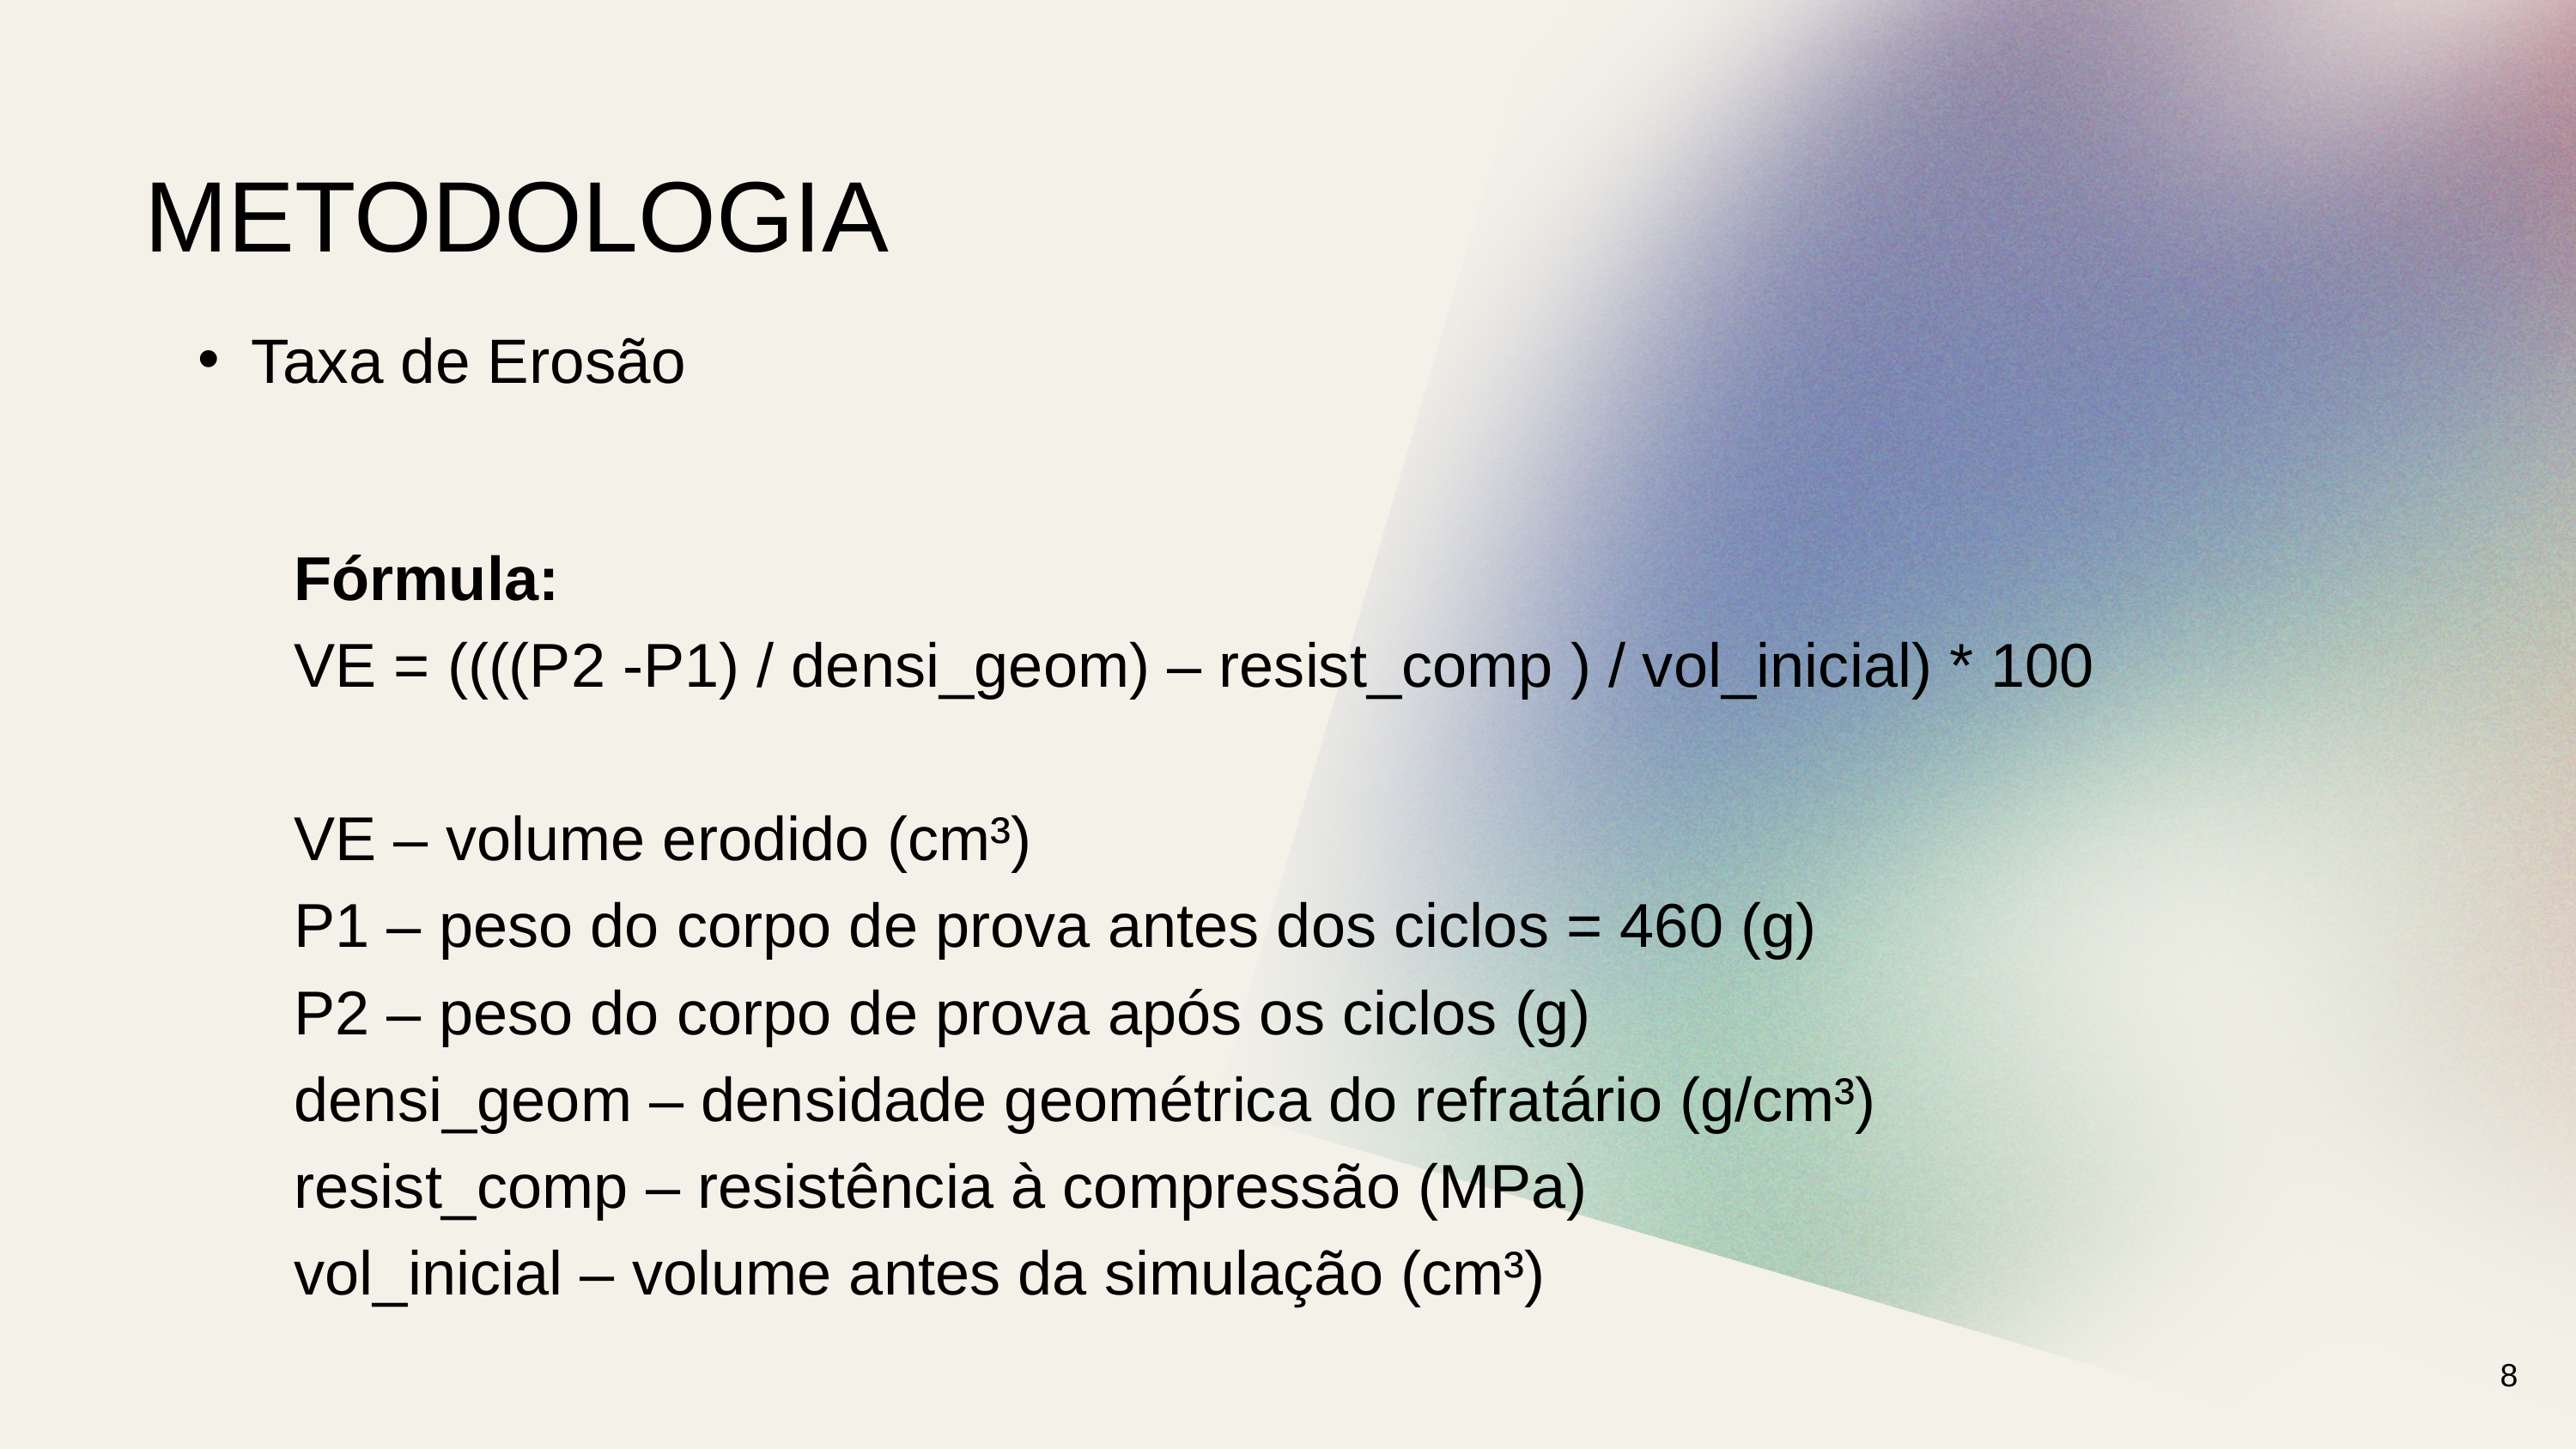

METODOLOGIA
Taxa de Erosão
Fórmula:
VE = ((((P2 -P1) / densi_geom) – resist_comp ) / vol_inicial) * 100

VE – volume erodido (cm³)
P1 – peso do corpo de prova antes dos ciclos = 460 (g)
P2 – peso do corpo de prova após os ciclos (g)
densi_geom – densidade geométrica do refratário (g/cm³)
resist_comp – resistência à compressão (MPa)
vol_inicial – volume antes da simulação (cm³)
8